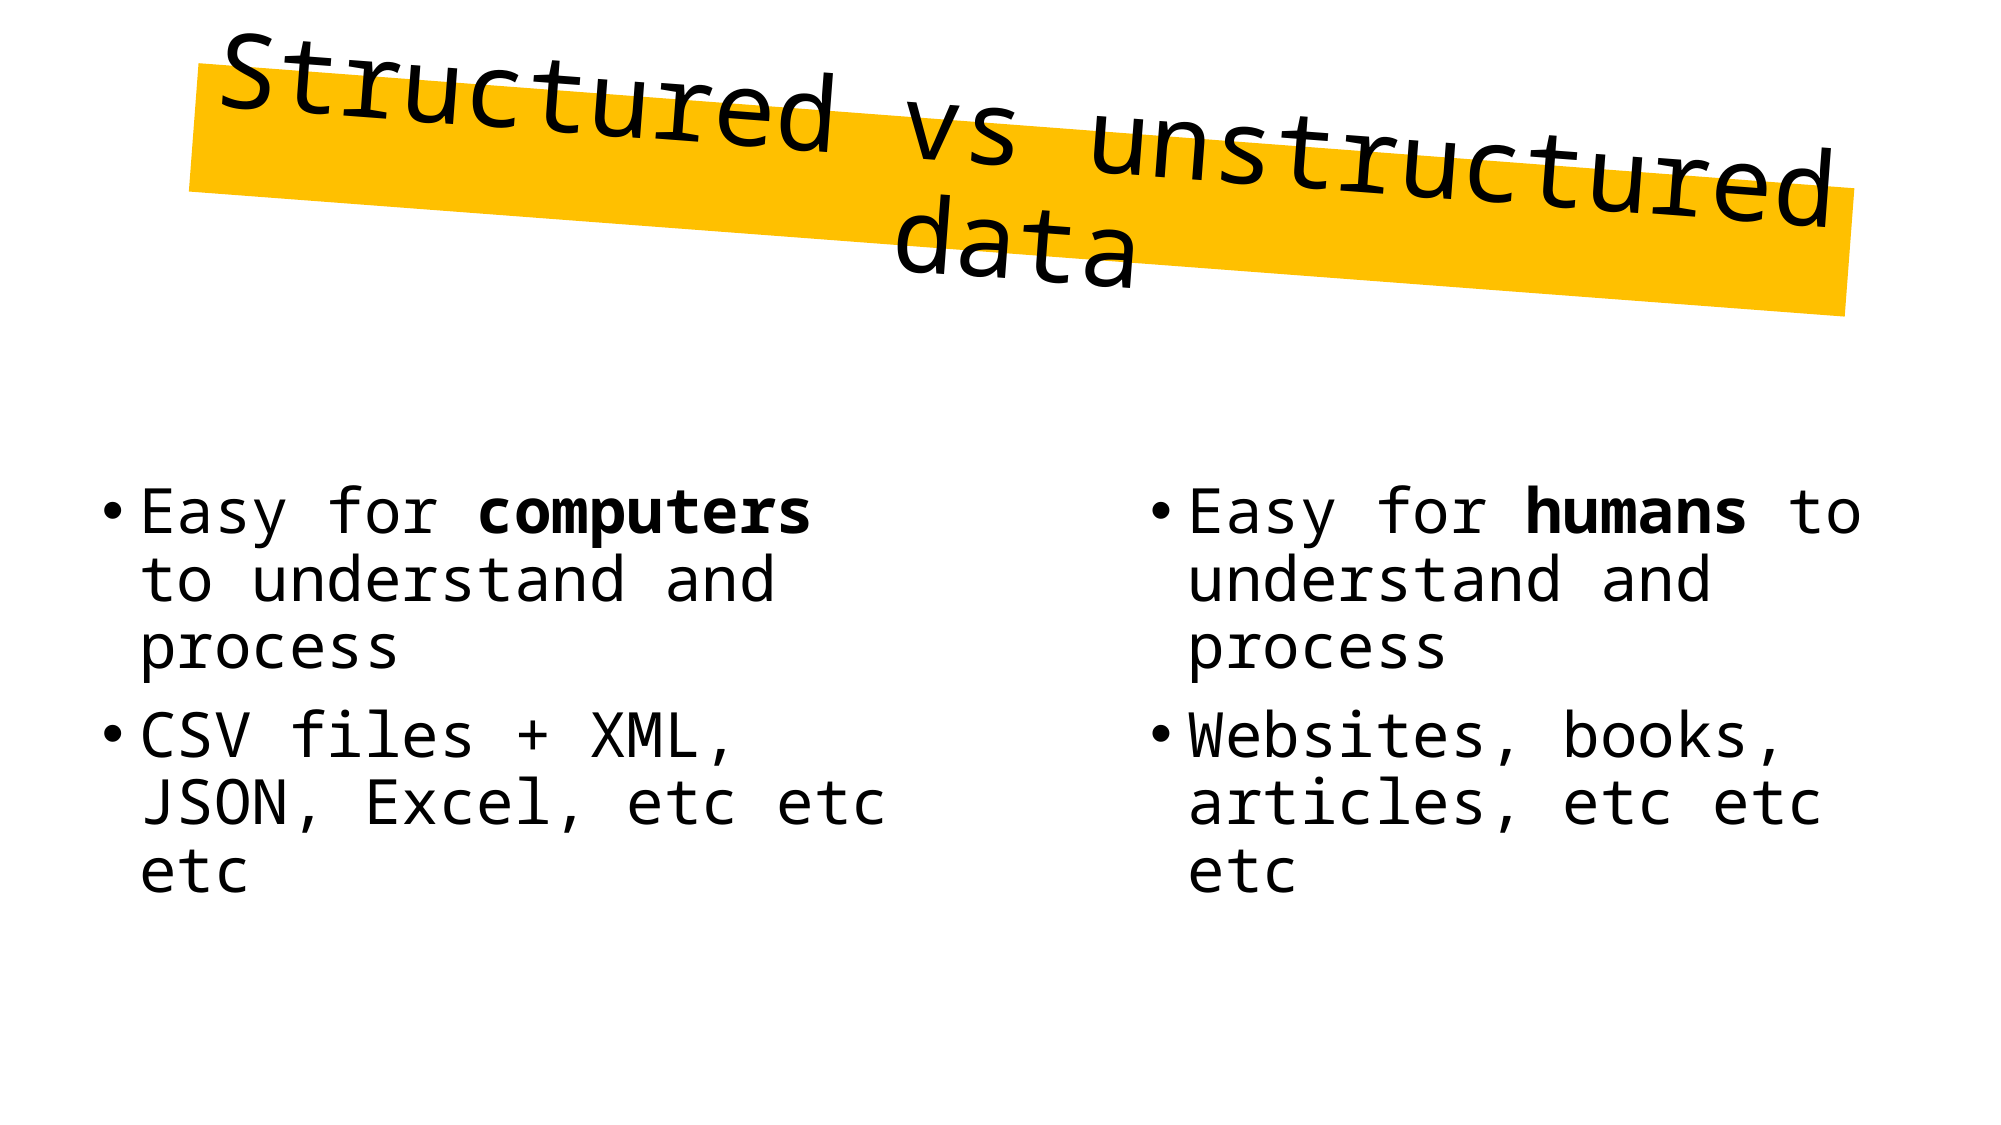

# Structured vs unstructured data
Easy for humans to understand and process
Websites, books, articles, etc etc etc
Easy for computers to understand and process
CSV files + XML, JSON, Excel, etc etc etc